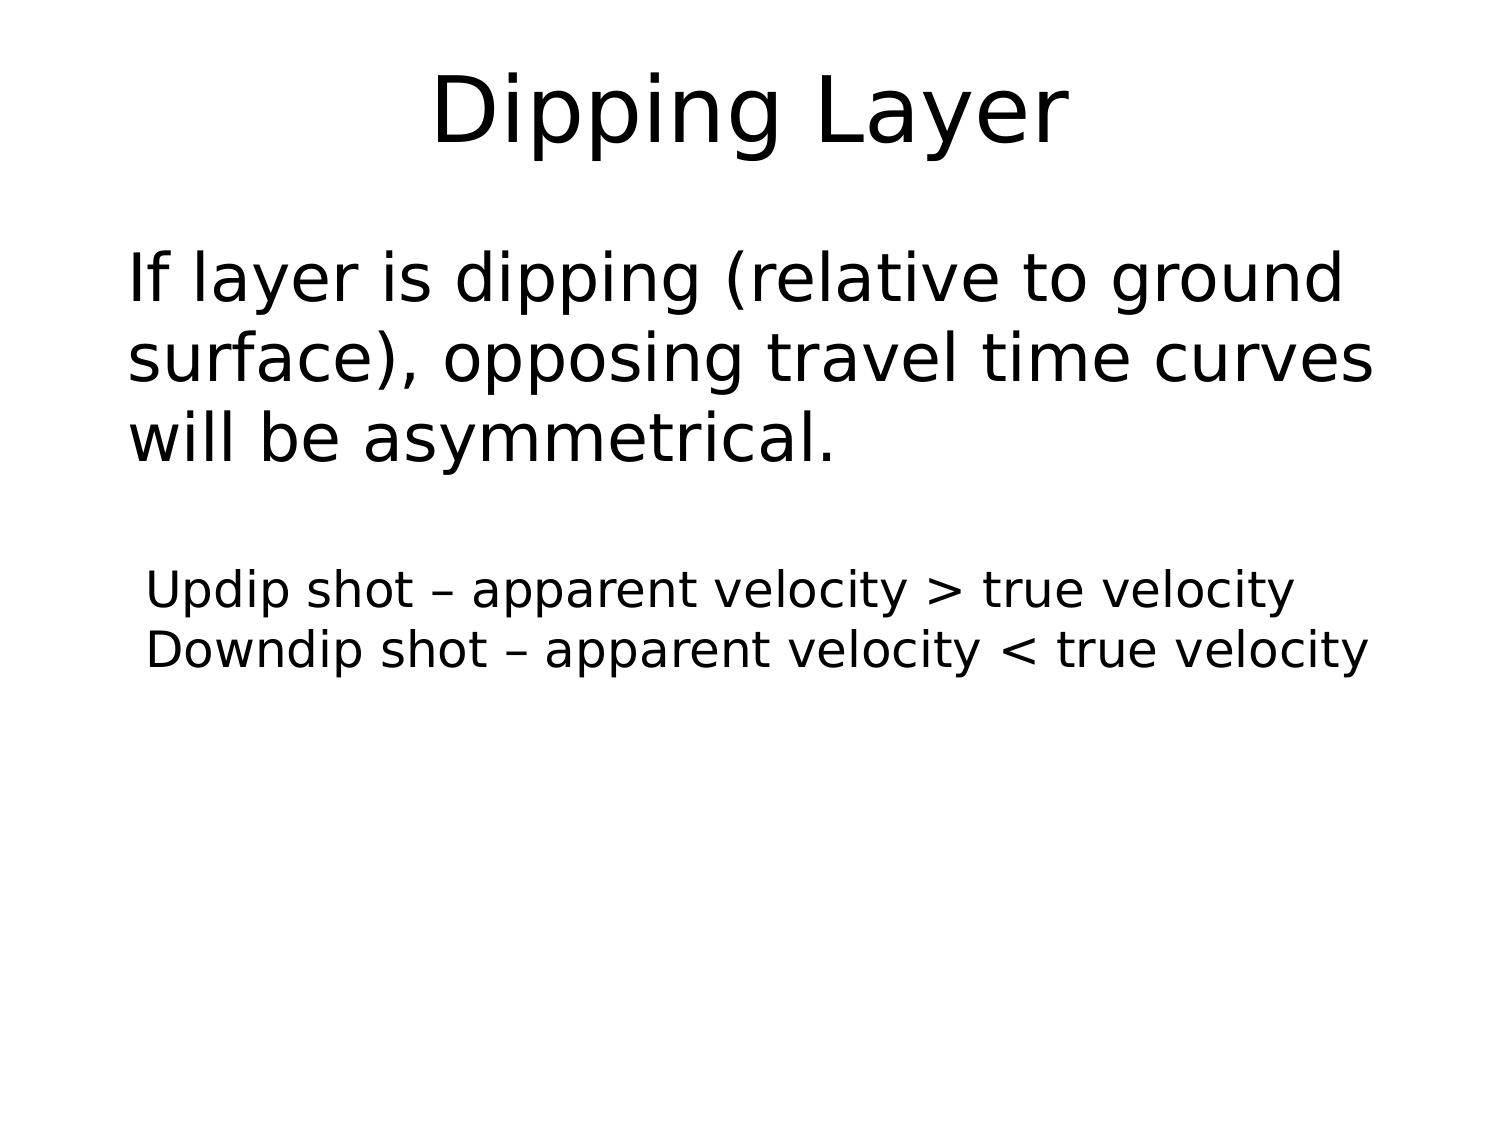

# Dipping Layer
If layer is dipping (relative to ground surface), opposing travel time curves will be asymmetrical.
Updip shot – apparent velocity > true velocity
Downdip shot – apparent velocity < true velocity